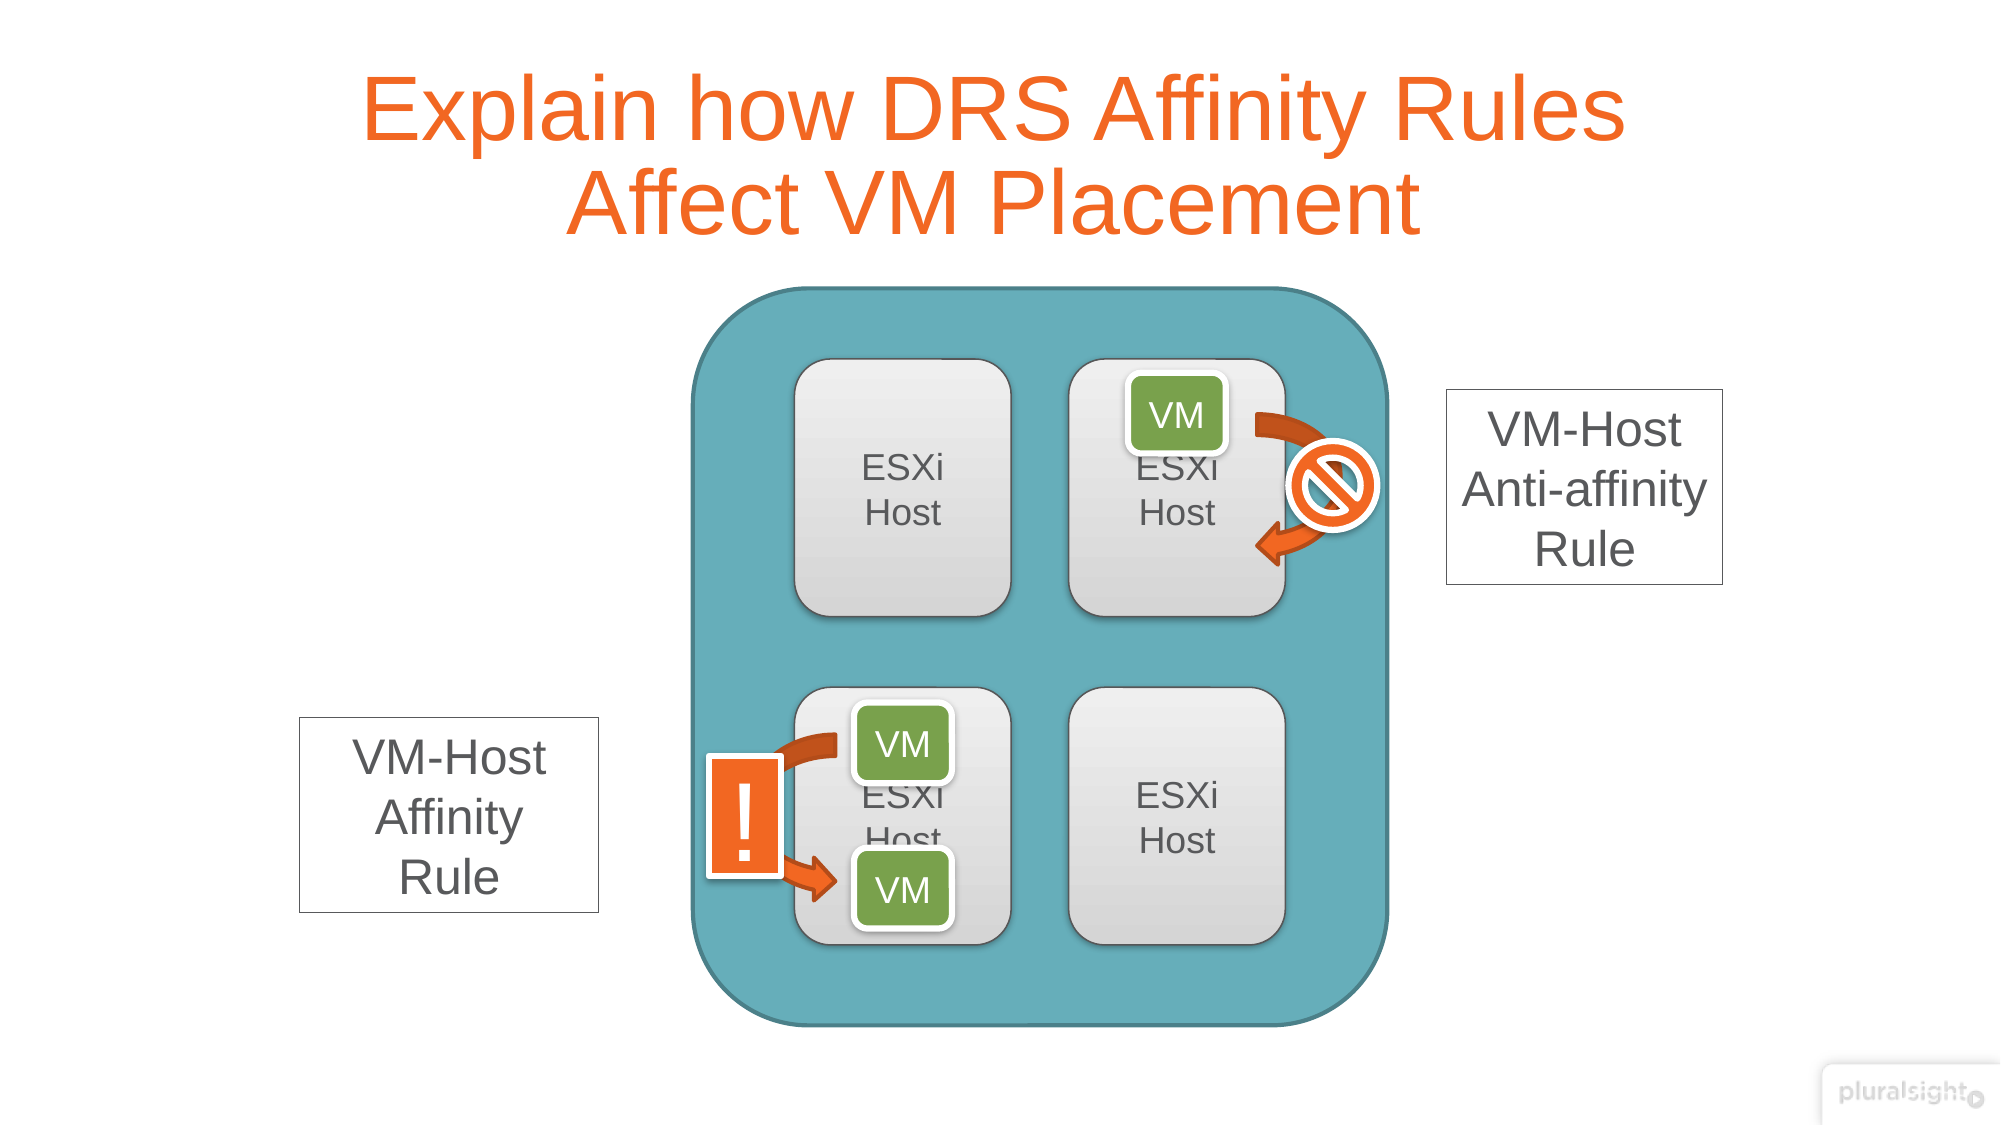

# Explain how DRS Affinity Rules Affect VM Placement

ESXi Host
ESXi Host
VM
VM-Host
Anti-affinity
Rule

ESXi Host
ESXi Host
VM
VM-Host
Affinity
Rule

!
VM